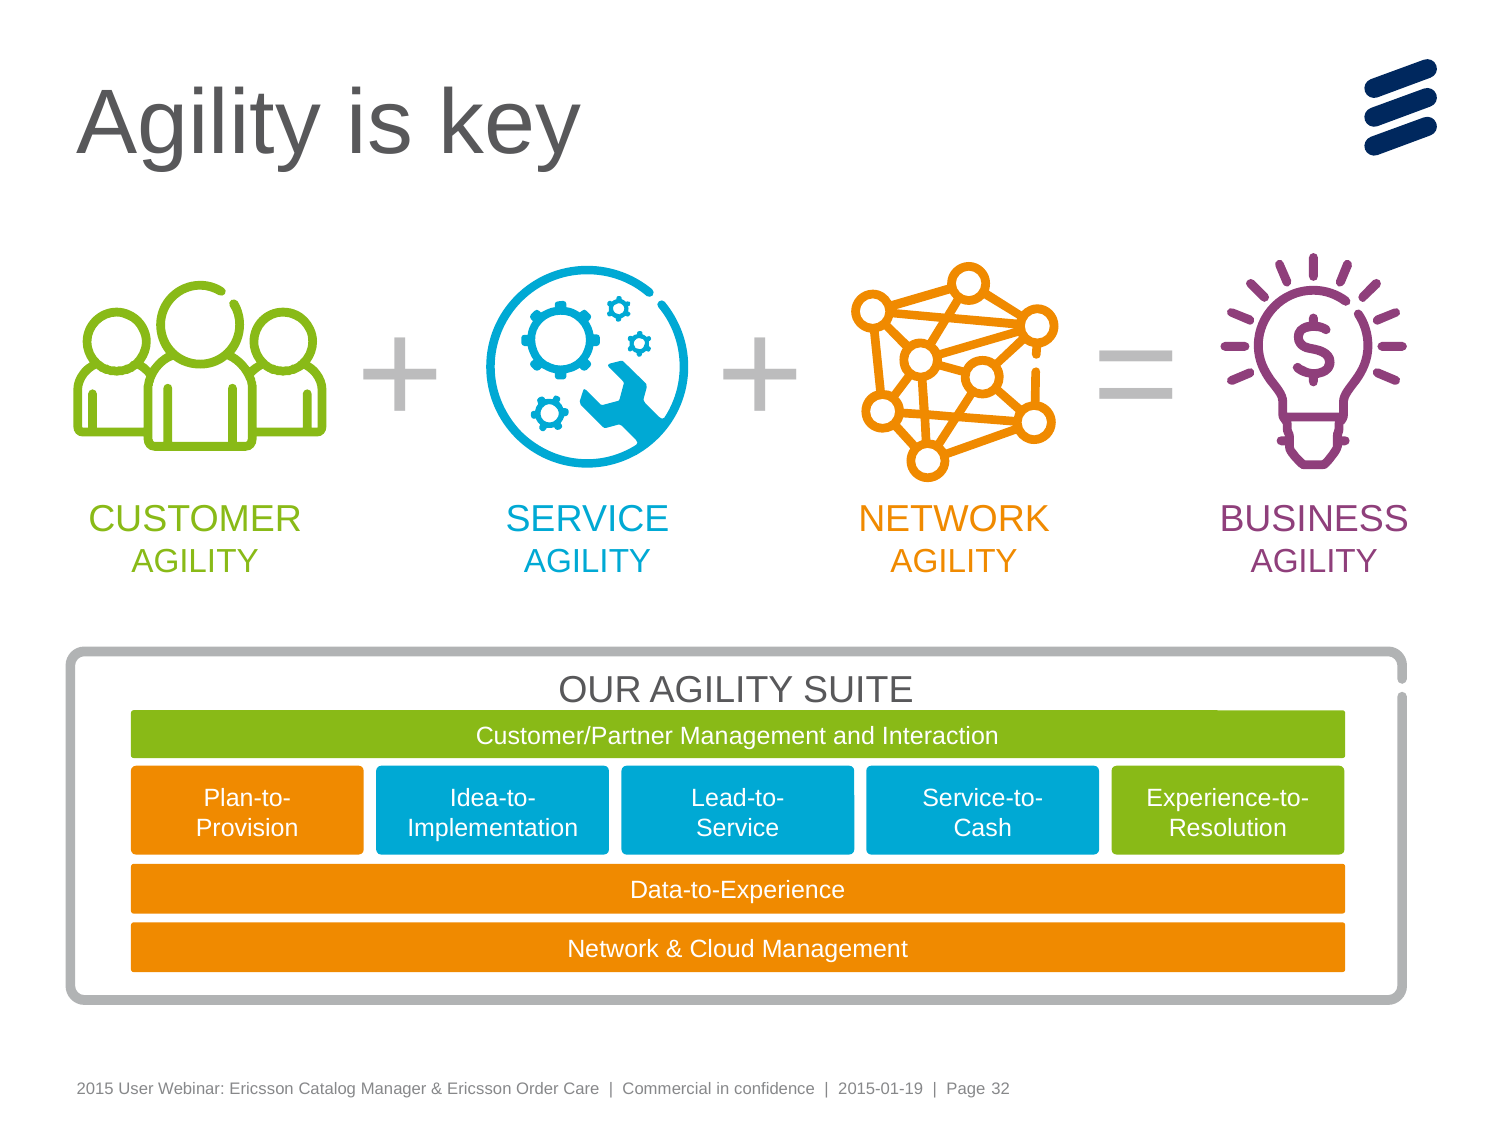

# Agility is key

+
+
=
NETWORK
AGILITY
BUSINESS
AGILITY
SERVICE AGILITY
CUSTOMER
AGILITY
OUR AGILITY SUITE
Customer/Partner Management and Interaction

Plan-to-
Provision
Idea-to-
Implementation
Lead-to-
Service
Service-to-
Cash
Experience-to-
Resolution
Data-to-Experience
Network & Cloud Management